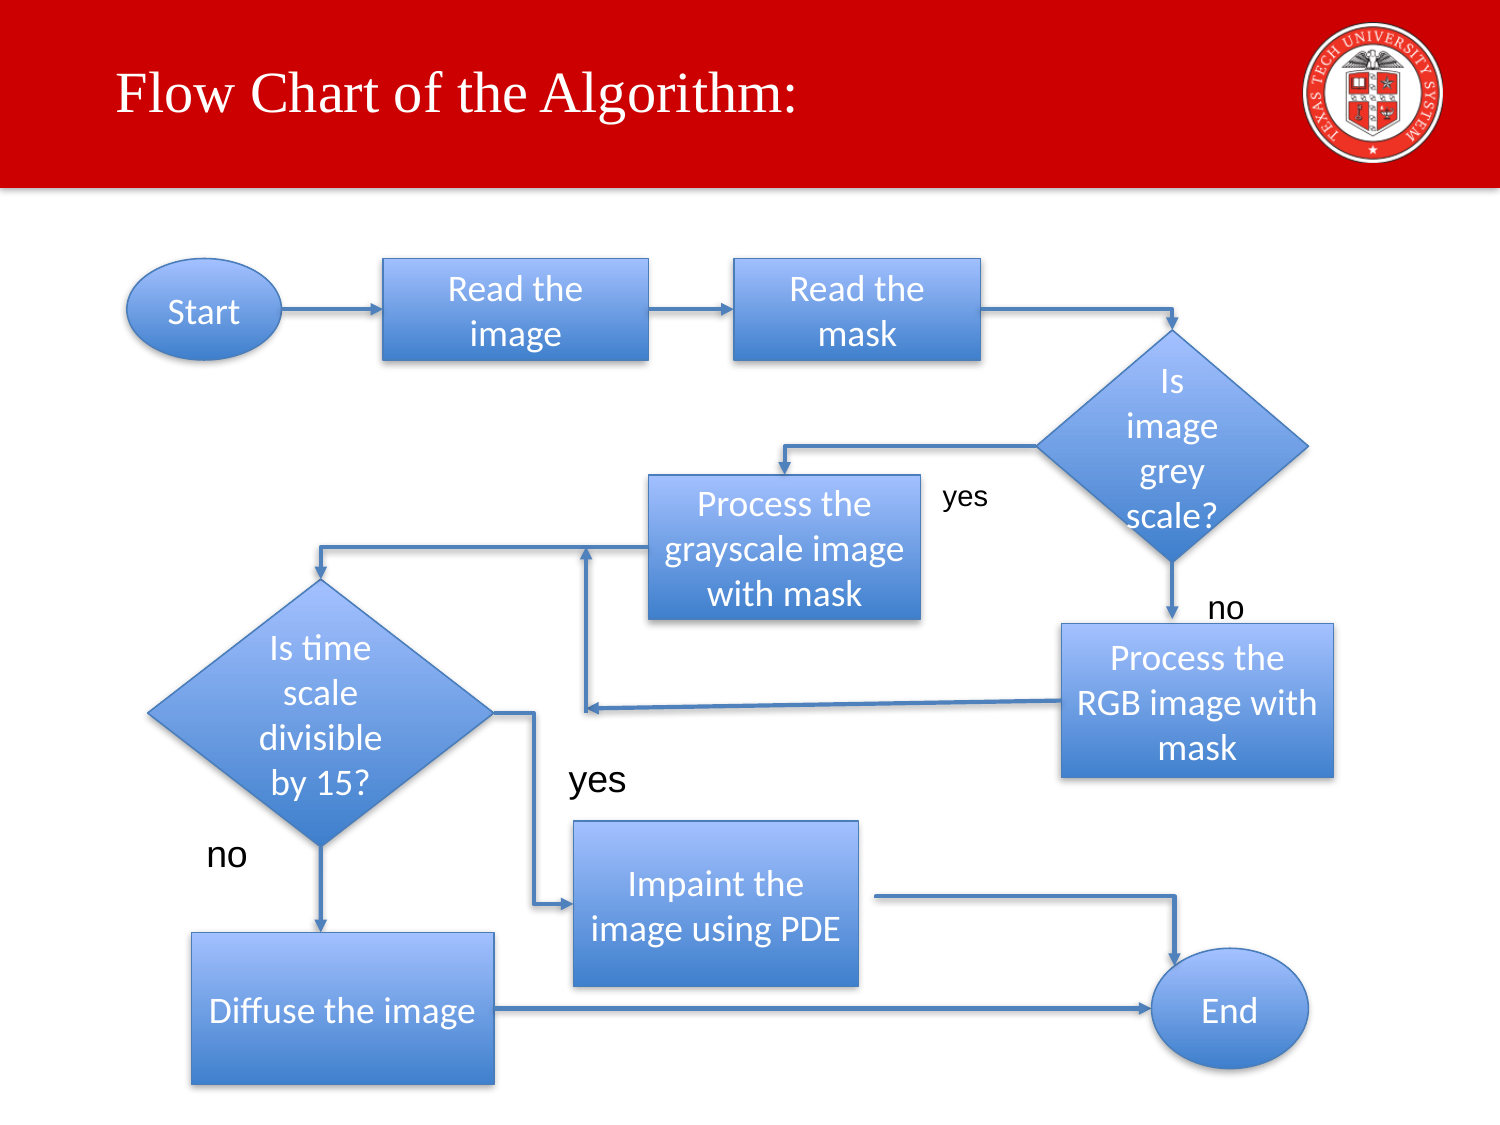

# Flow Chart of the Algorithm:
Start
Read the image
Read the mask
Is image grey scale?
yes
Process the grayscale image with mask
Is time scale divisible by 15?
no

Process the RGB image with mask

yes
Impaint the image using PDE
no
Diffuse the image
End